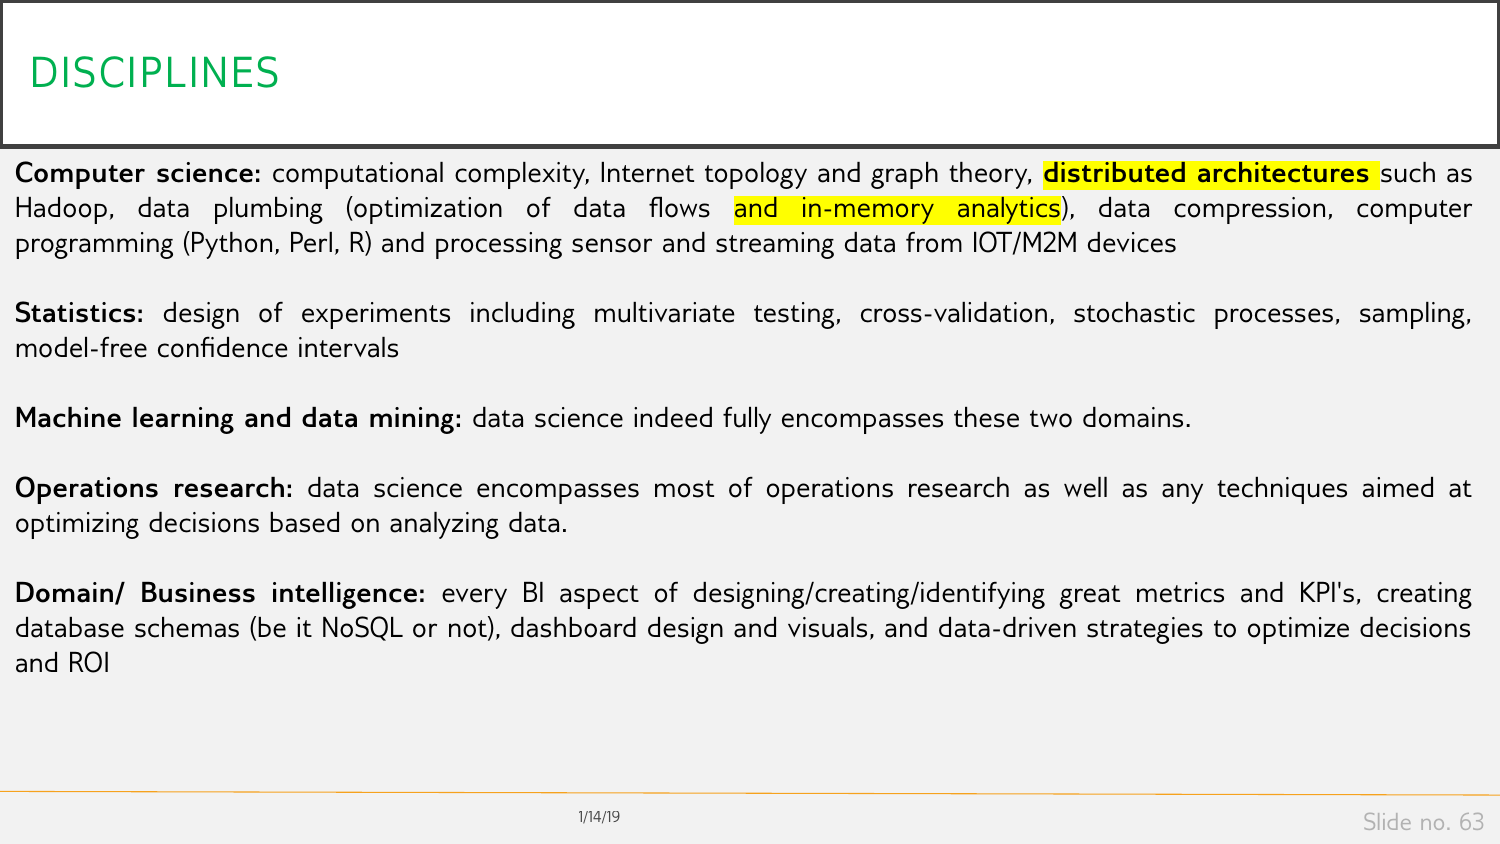

# disciplines
Computer science: computational complexity, Internet topology and graph theory, distributed architectures such as Hadoop, data plumbing (optimization of data flows and in-memory analytics), data compression, computer programming (Python, Perl, R) and processing sensor and streaming data from IOT/M2M devices

Statistics: design of experiments including multivariate testing, cross-validation, stochastic processes, sampling, model-free confidence intervals

Machine learning and data mining: data science indeed fully encompasses these two domains.

Operations research: data science encompasses most of operations research as well as any techniques aimed at optimizing decisions based on analyzing data.

Domain/ Business intelligence: every BI aspect of designing/creating/identifying great metrics and KPI's, creating database schemas (be it NoSQL or not), dashboard design and visuals, and data-driven strategies to optimize decisions and ROI
1/14/19
Slide no. 63